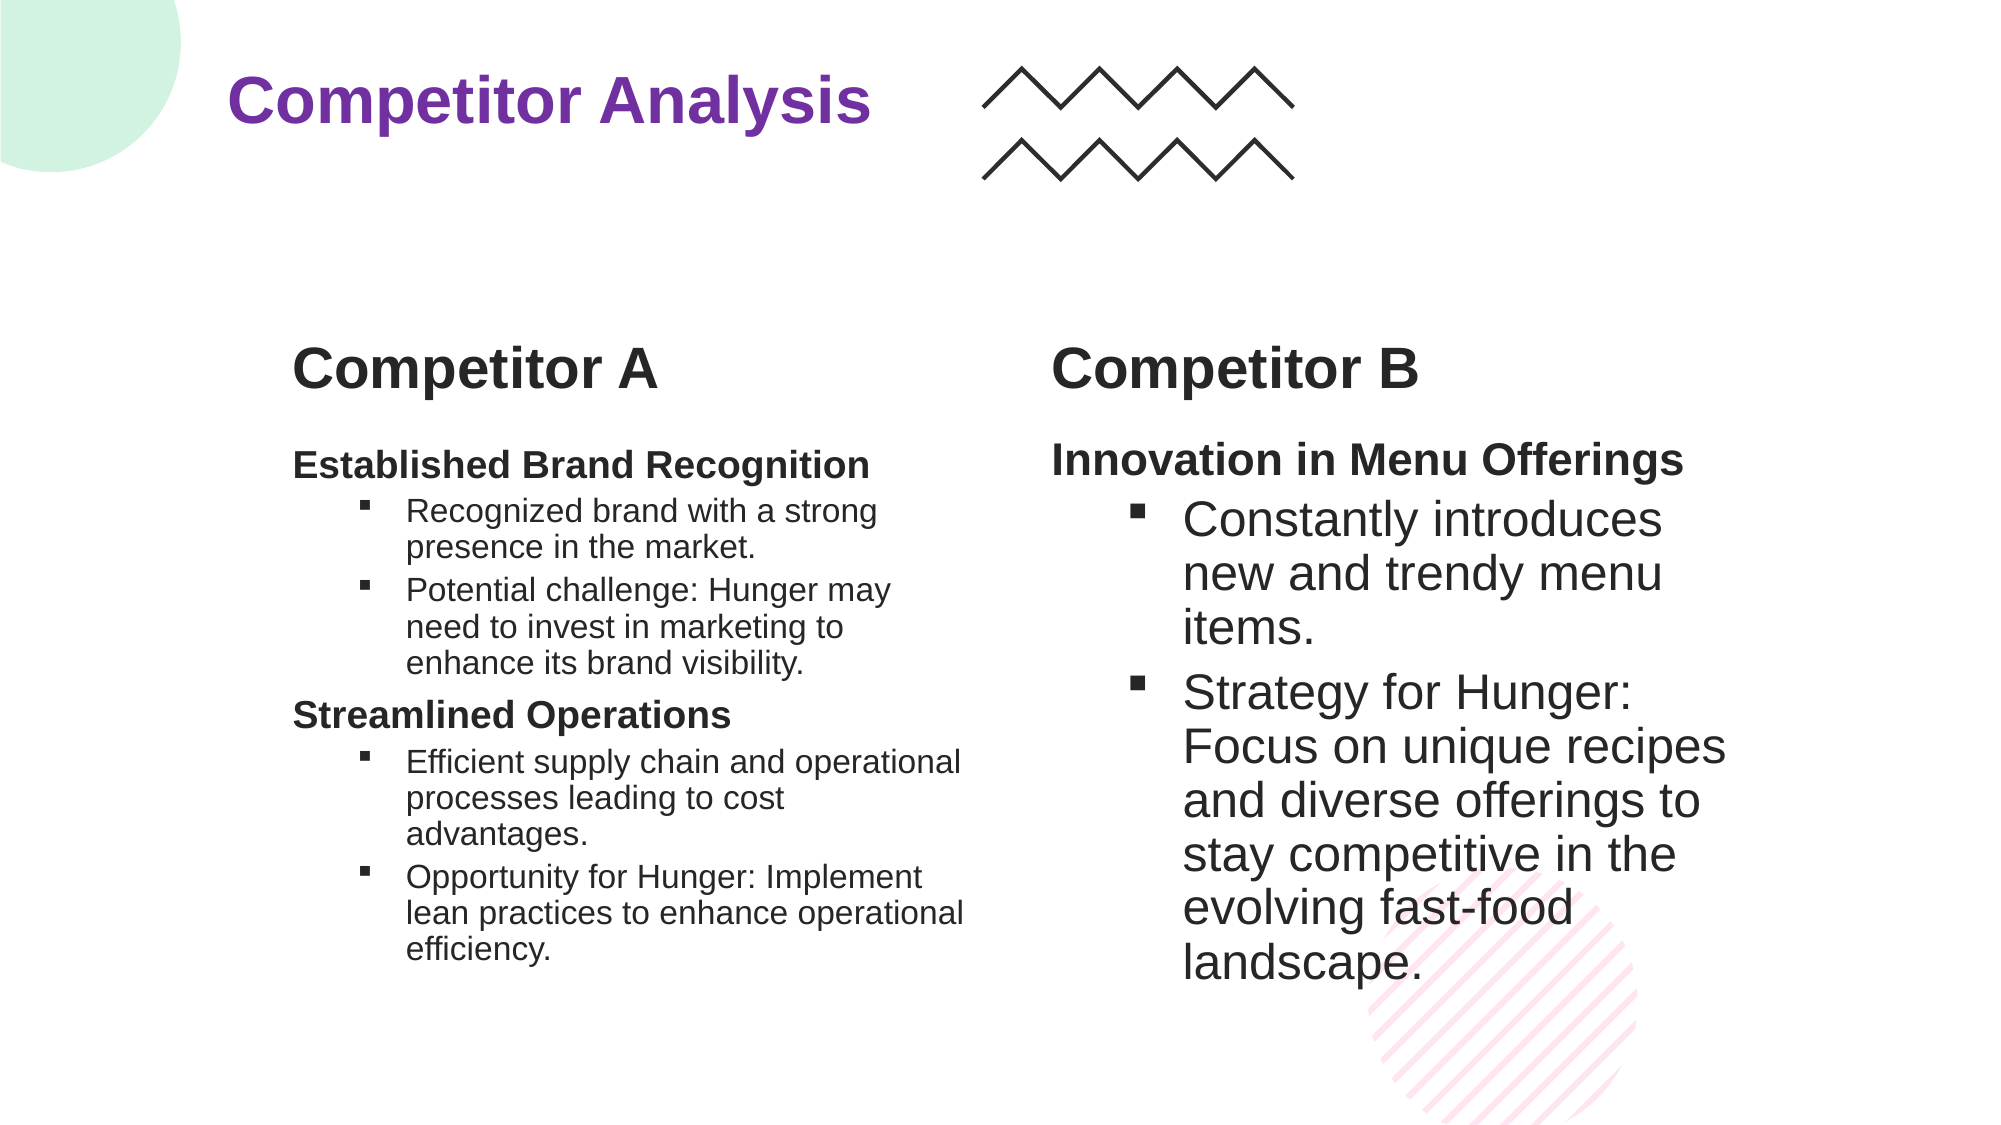

# Competitor Analysis
Competitor A
Competitor B
Established Brand Recognition
Recognized brand with a strong presence in the market.
Potential challenge: Hunger may need to invest in marketing to enhance its brand visibility.
Streamlined Operations
Efficient supply chain and operational processes leading to cost advantages.
Opportunity for Hunger: Implement lean practices to enhance operational efficiency.
Innovation in Menu Offerings
Constantly introduces new and trendy menu items.
Strategy for Hunger: Focus on unique recipes and diverse offerings to stay competitive in the evolving fast-food landscape.